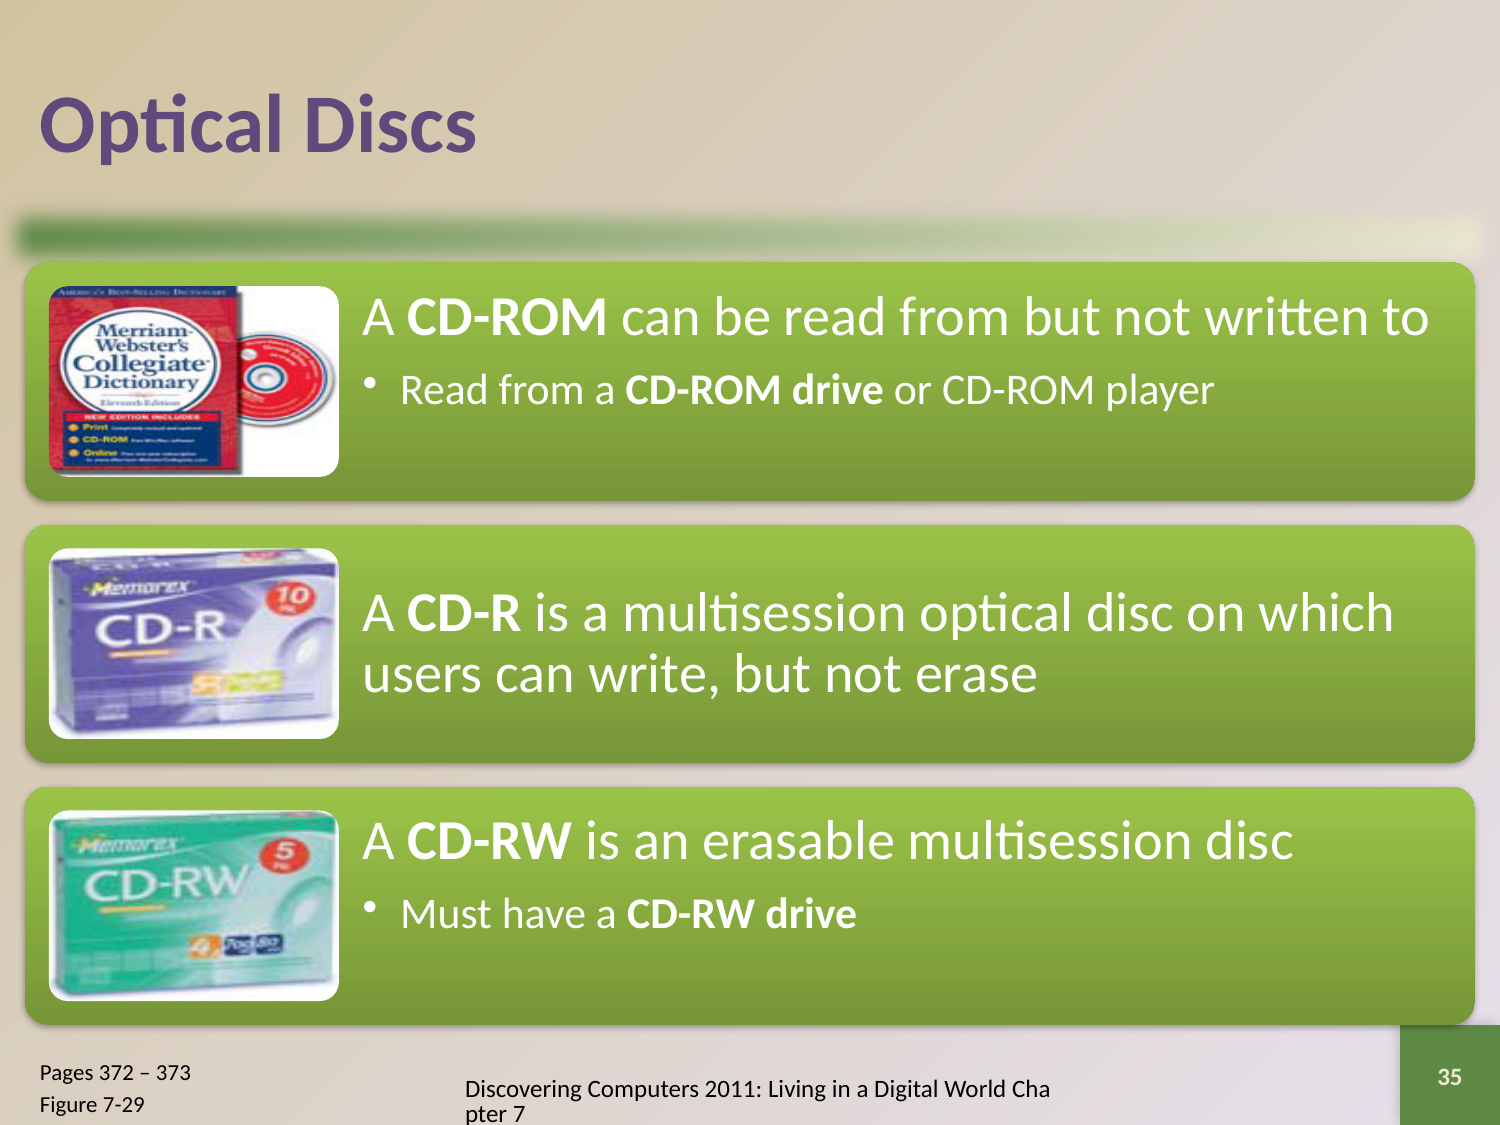

# Optical Discs
A CD-ROM can be read from but not written to
Read from a CD-ROM drive or CD-ROM player
A CD-R is a multisession optical disc on which users can write, but not erase
A CD-RW is an erasable multisession disc
Must have a CD-RW drive
35
Pages 372 – 373
Figure 7-29
Discovering Computers 2011: Living in a Digital World Chapter 7